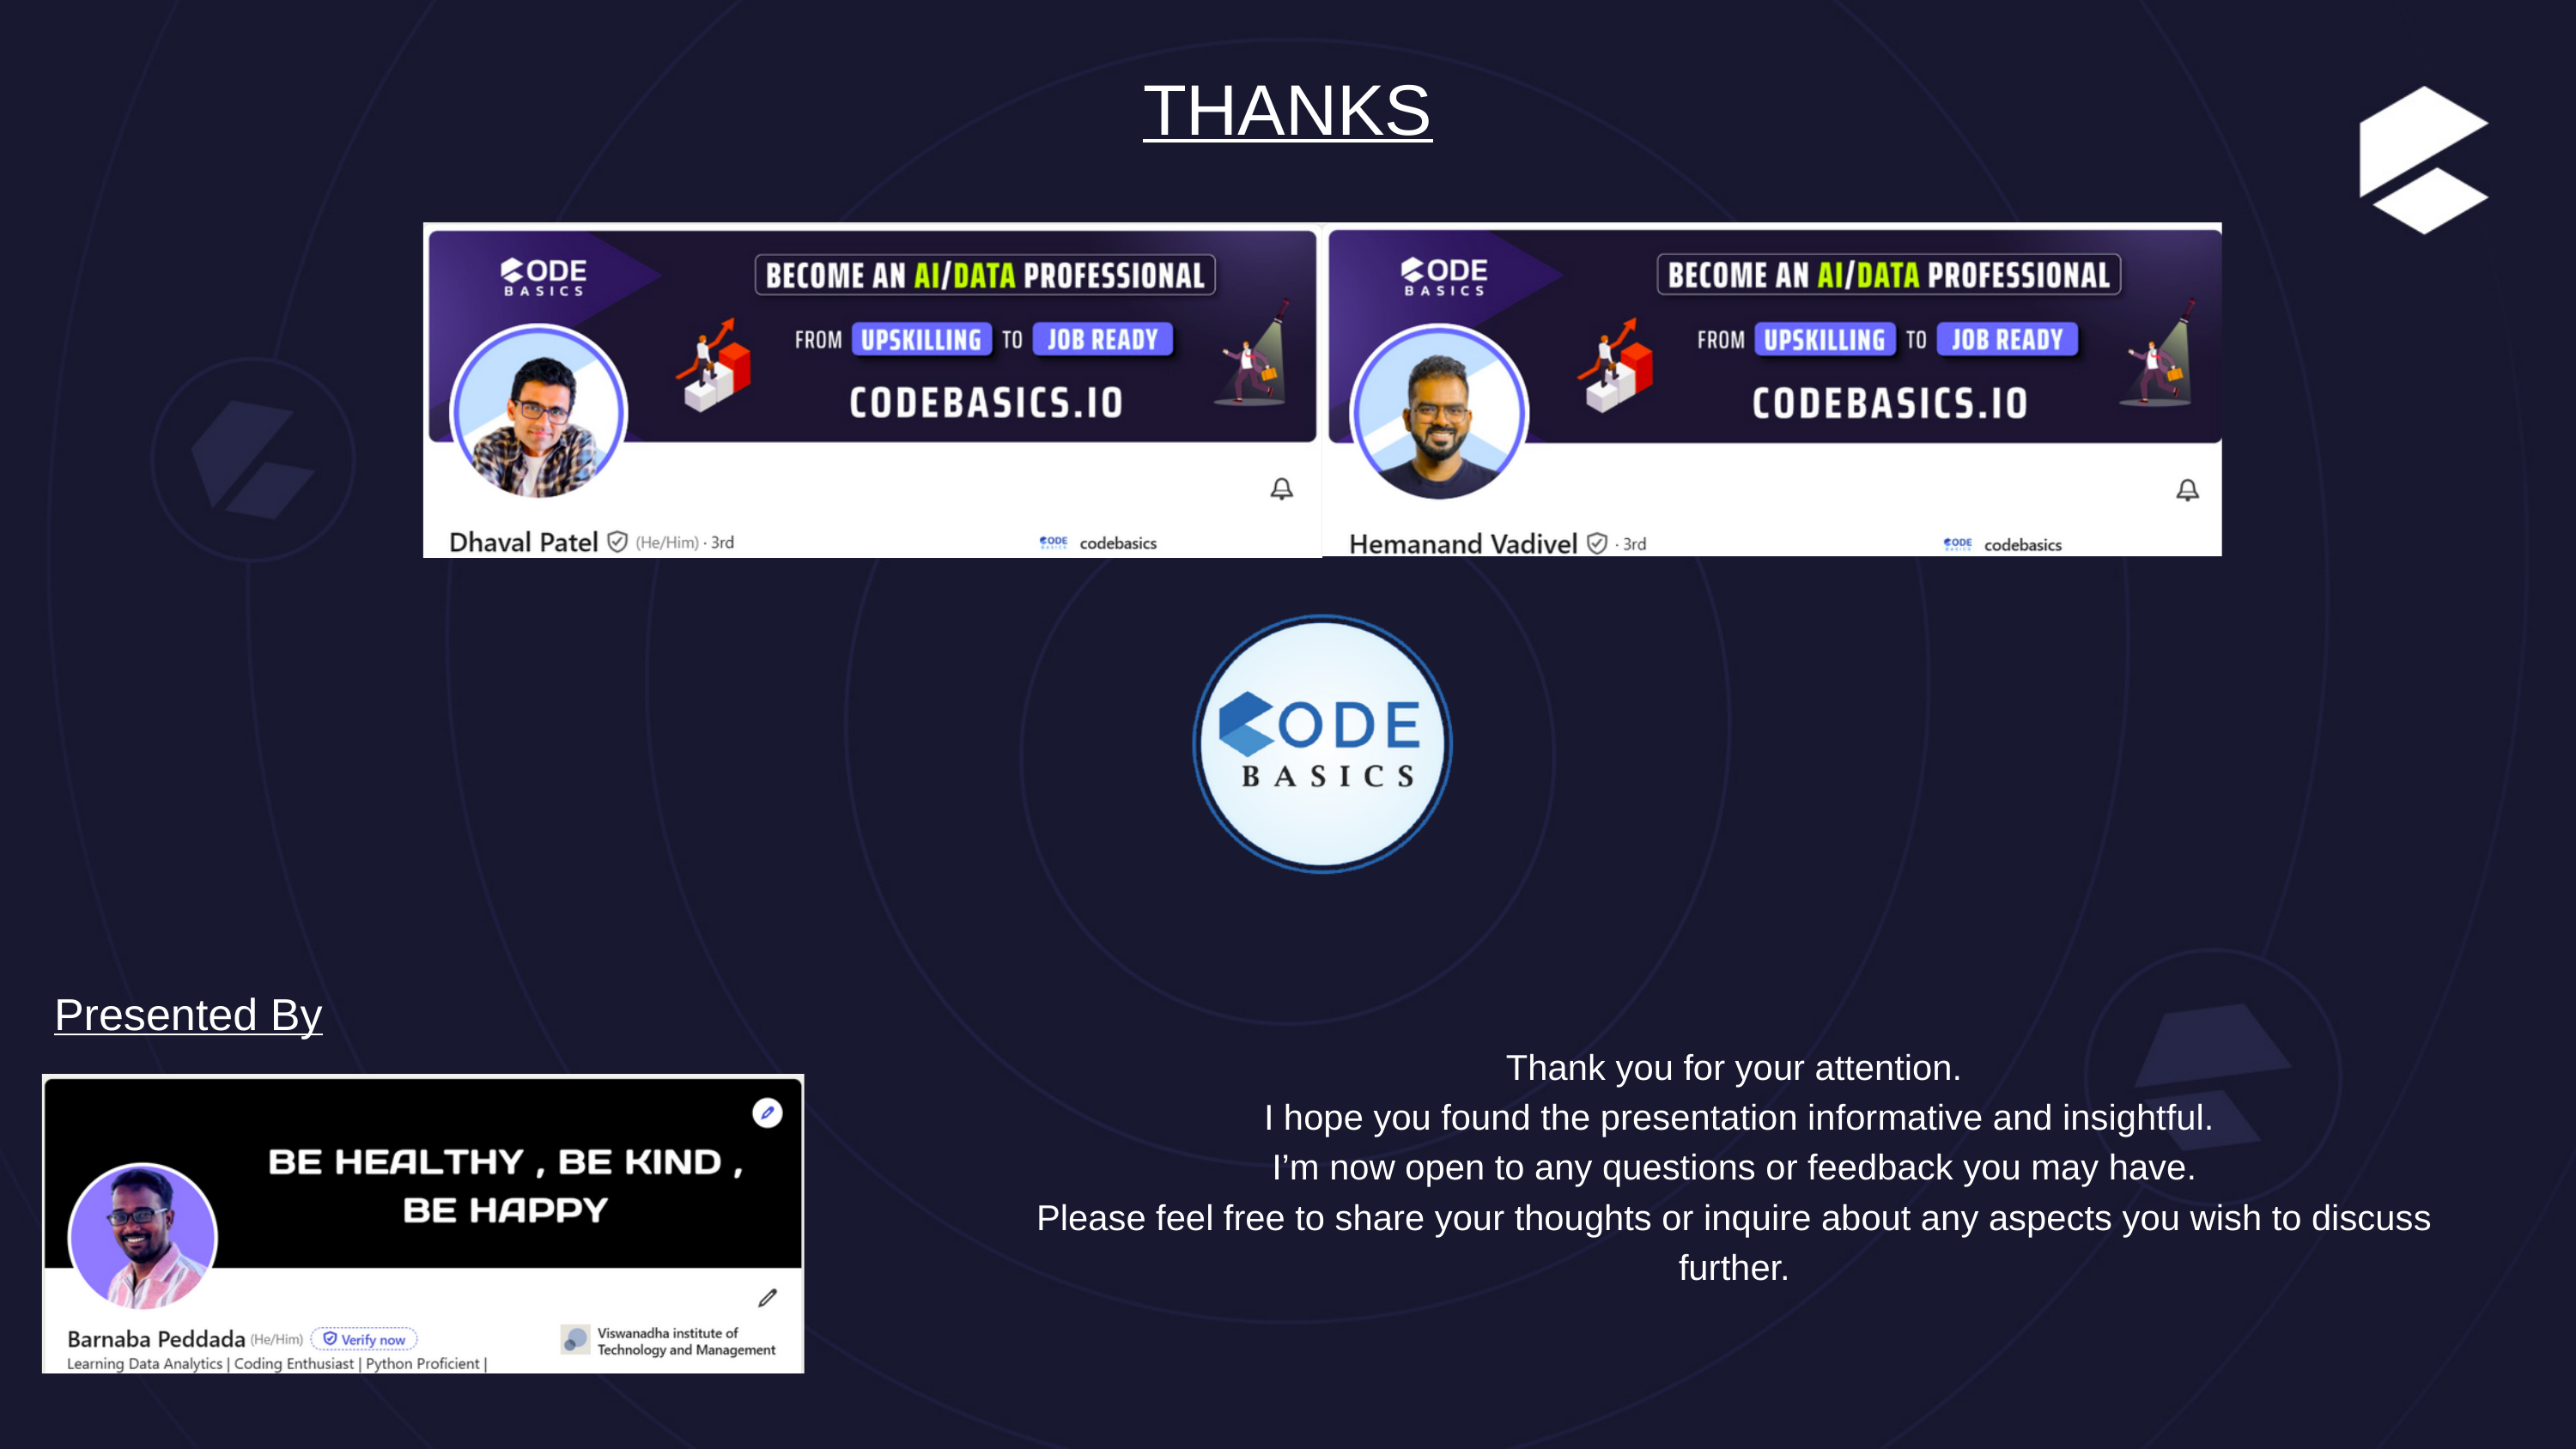

THANKS

Presented By
Thank you for your attention.
 I hope you found the presentation informative and insightful.
 I’m now open to any questions or feedback you may have.
Please feel free to share your thoughts or inquire about any aspects you wish to discuss further.